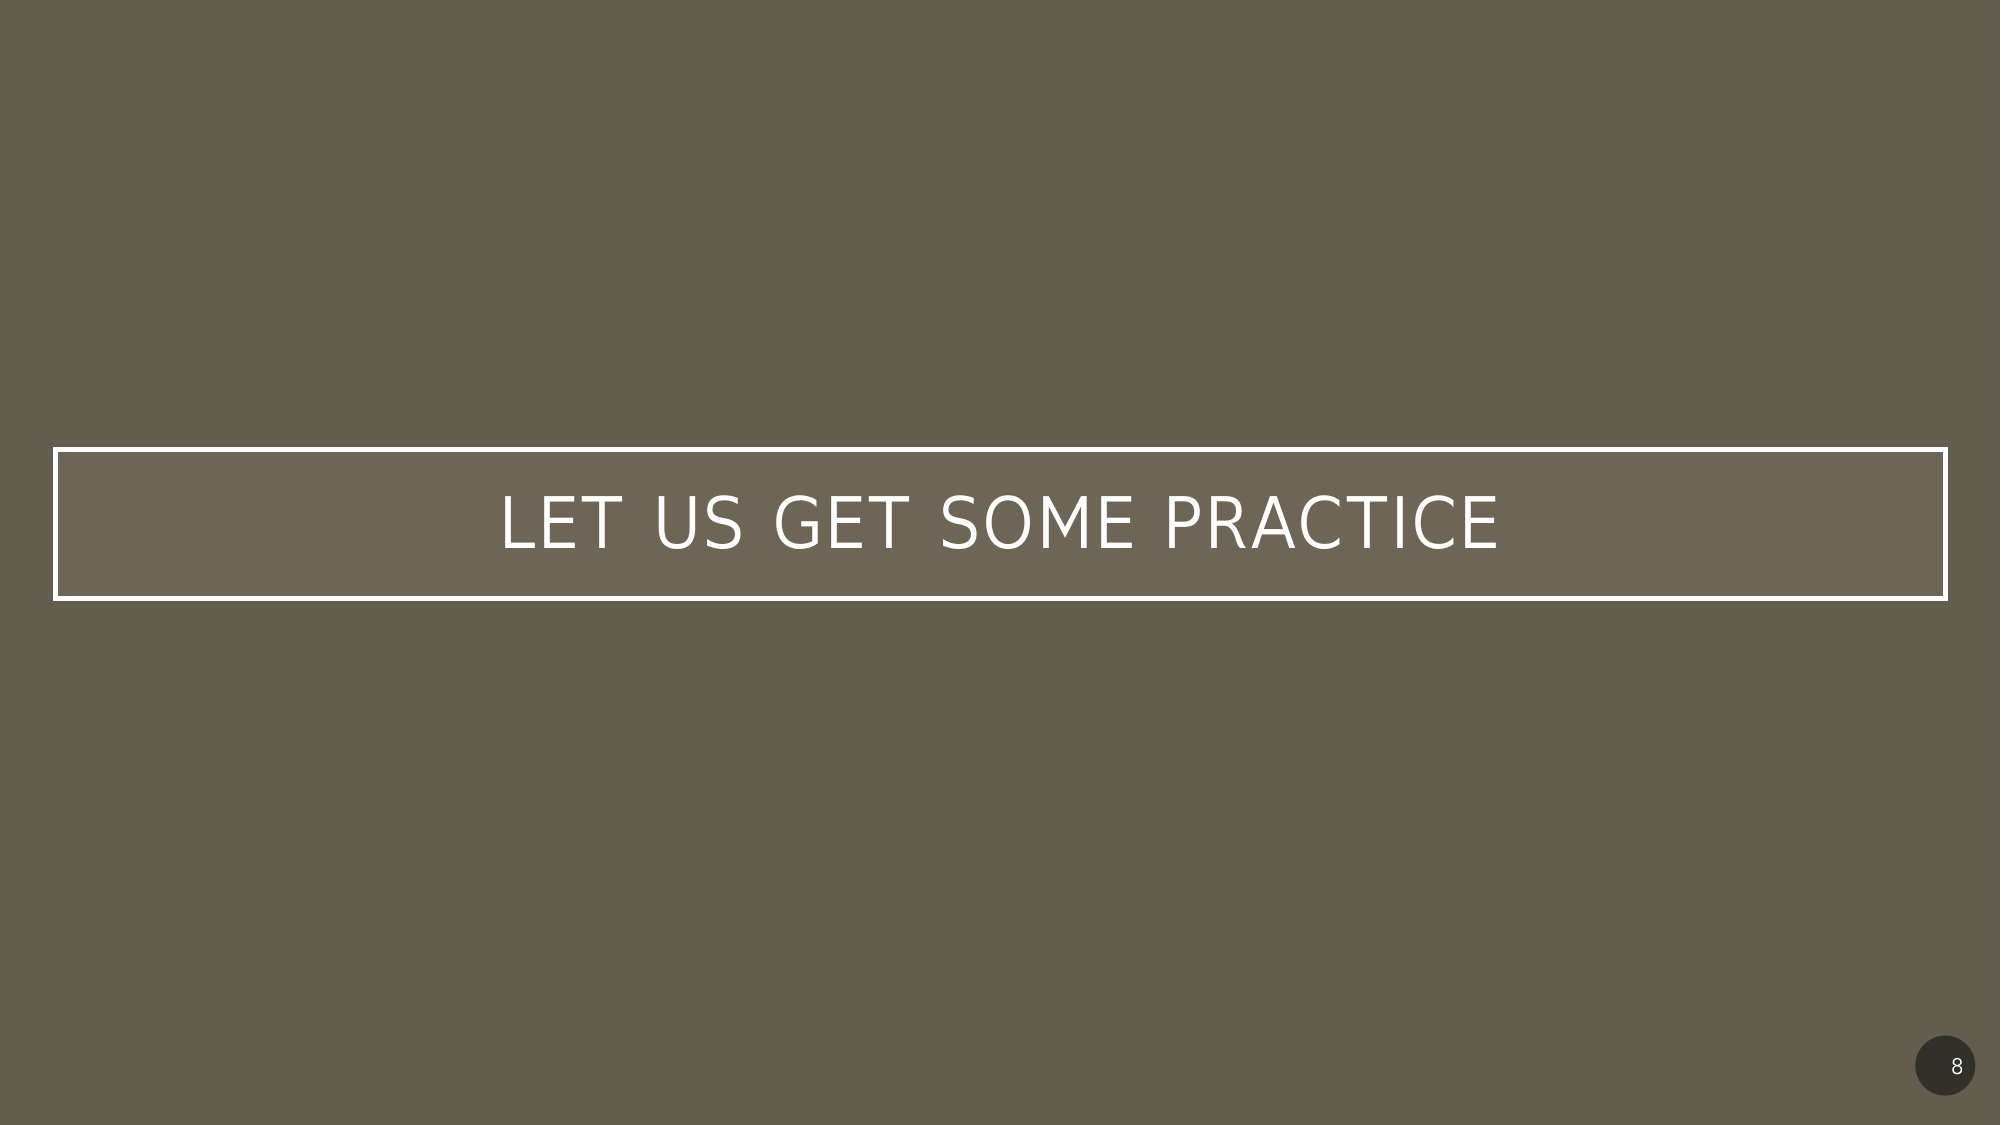

# Let us get some practice
8